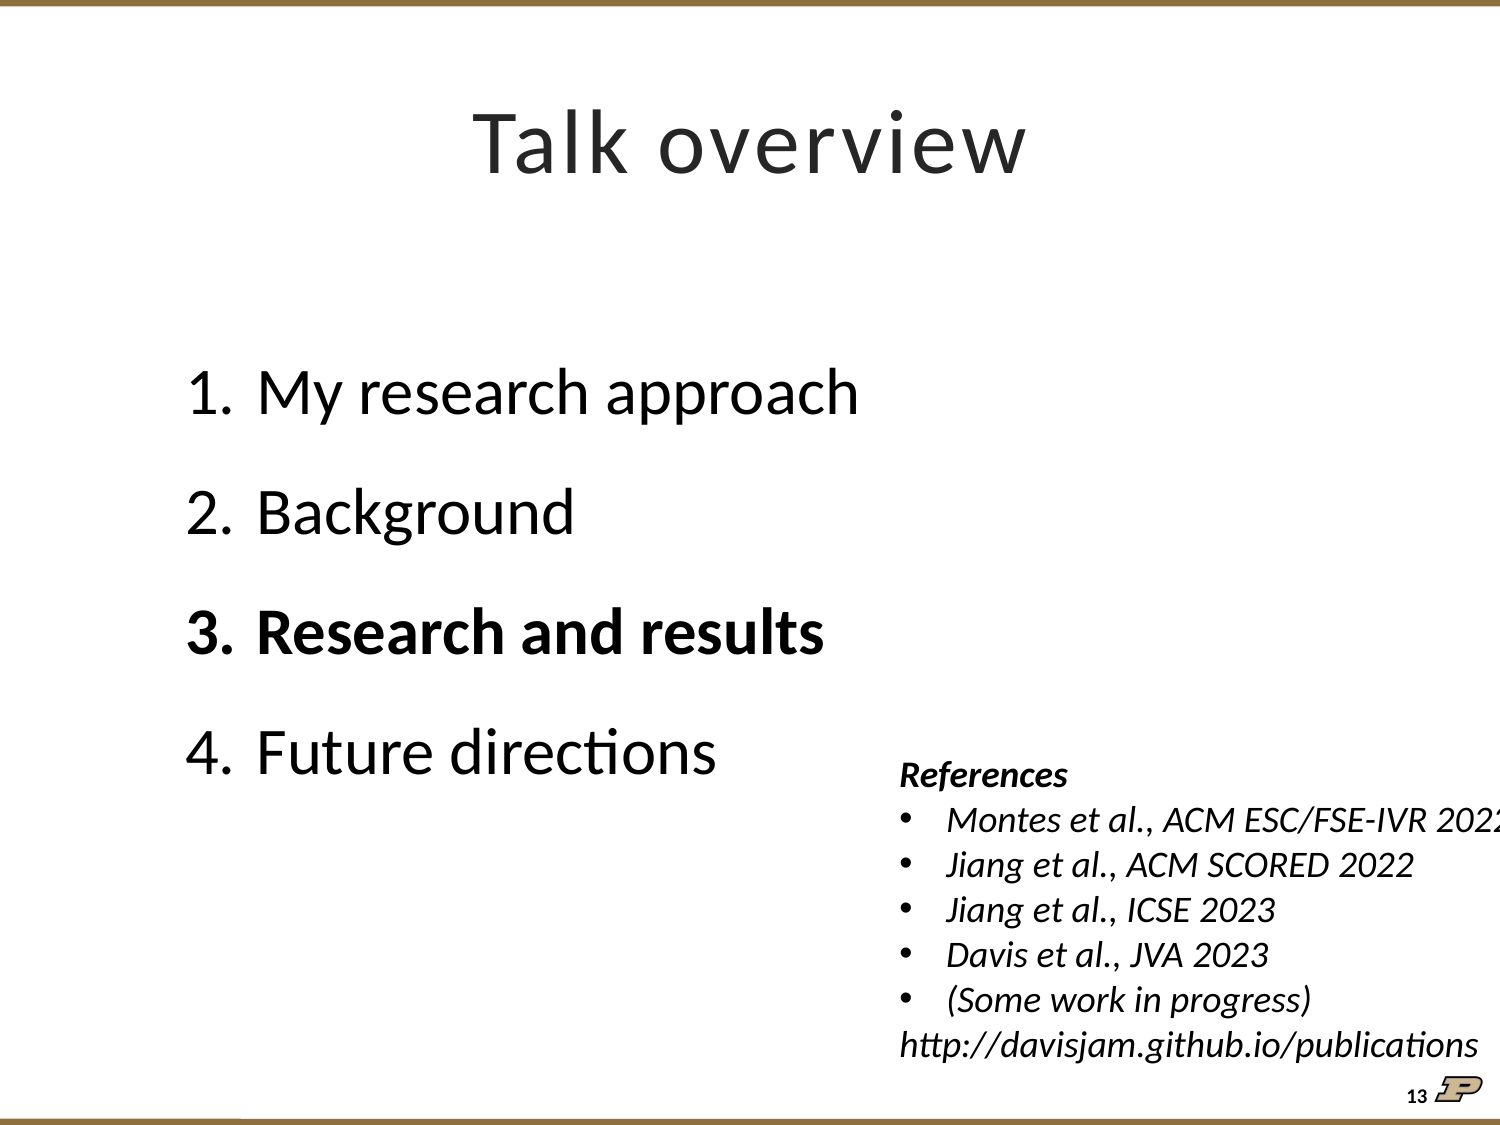

# Talk overview
 My research approach
 Background
 Research and results
 Future directions

References
Montes et al., ACM ESC/FSE-IVR 2022
Jiang et al., ACM SCORED 2022
Jiang et al., ICSE 2023
Davis et al., JVA 2023
(Some work in progress)
http://davisjam.github.io/publications
13